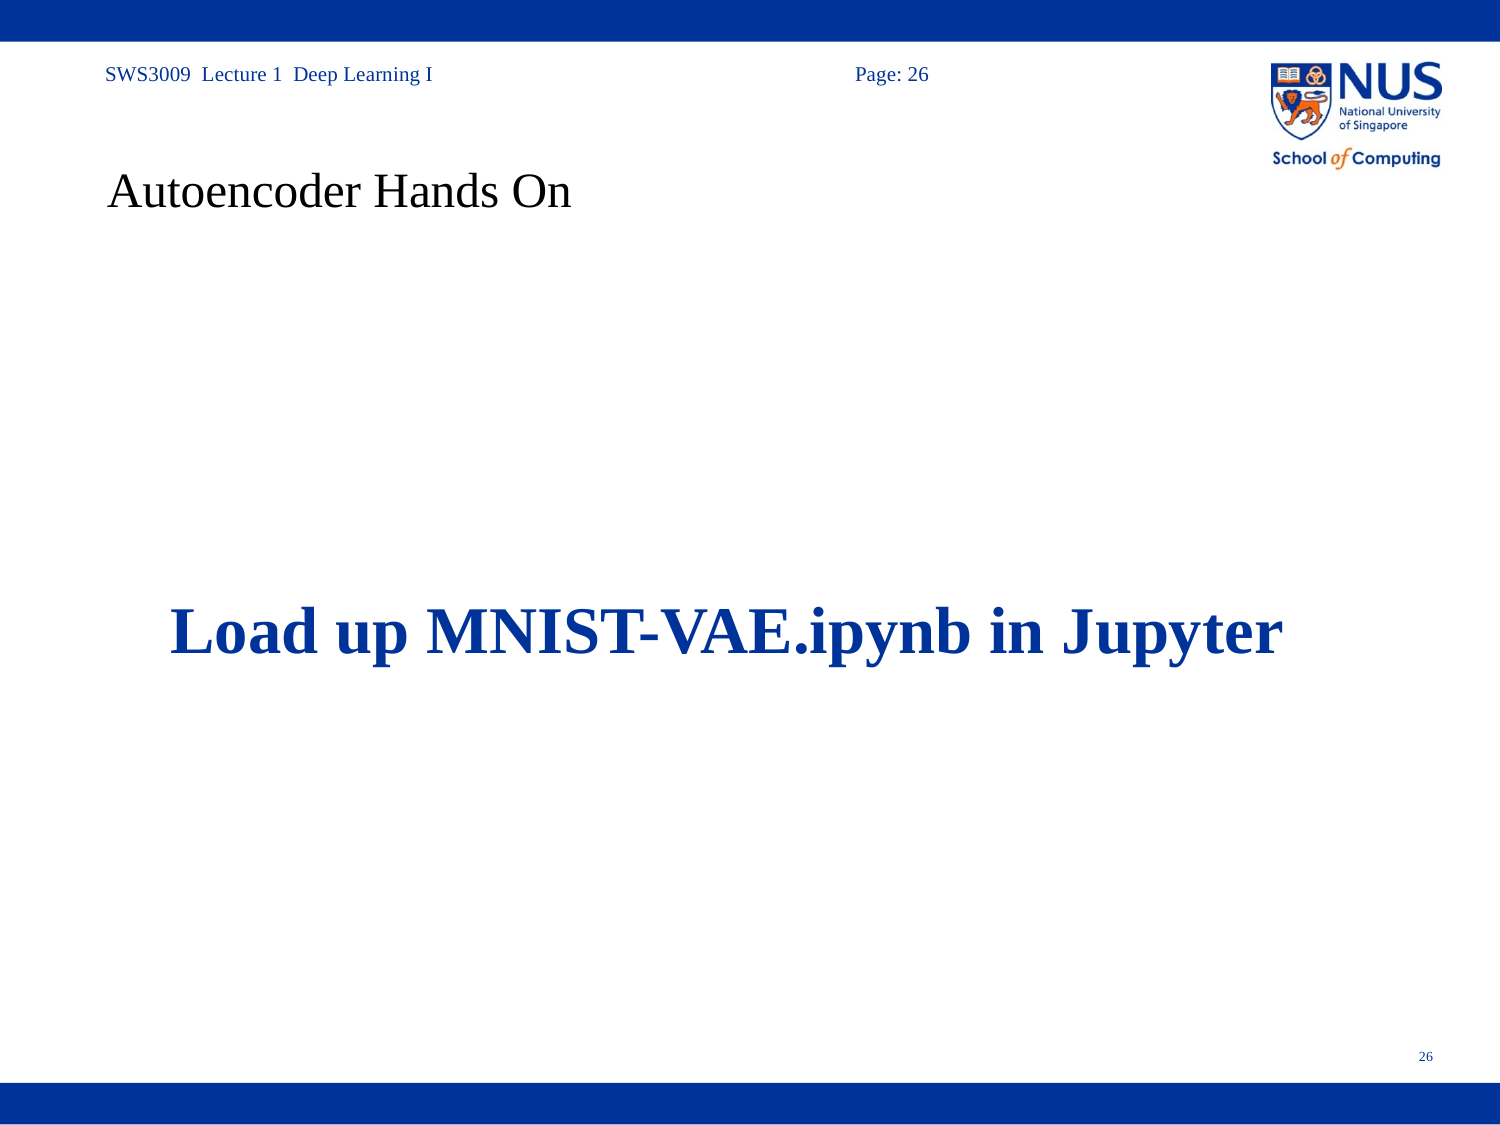

# Autoencoder Hands On

Load up MNIST-VAE.ipynb in Jupyter
26